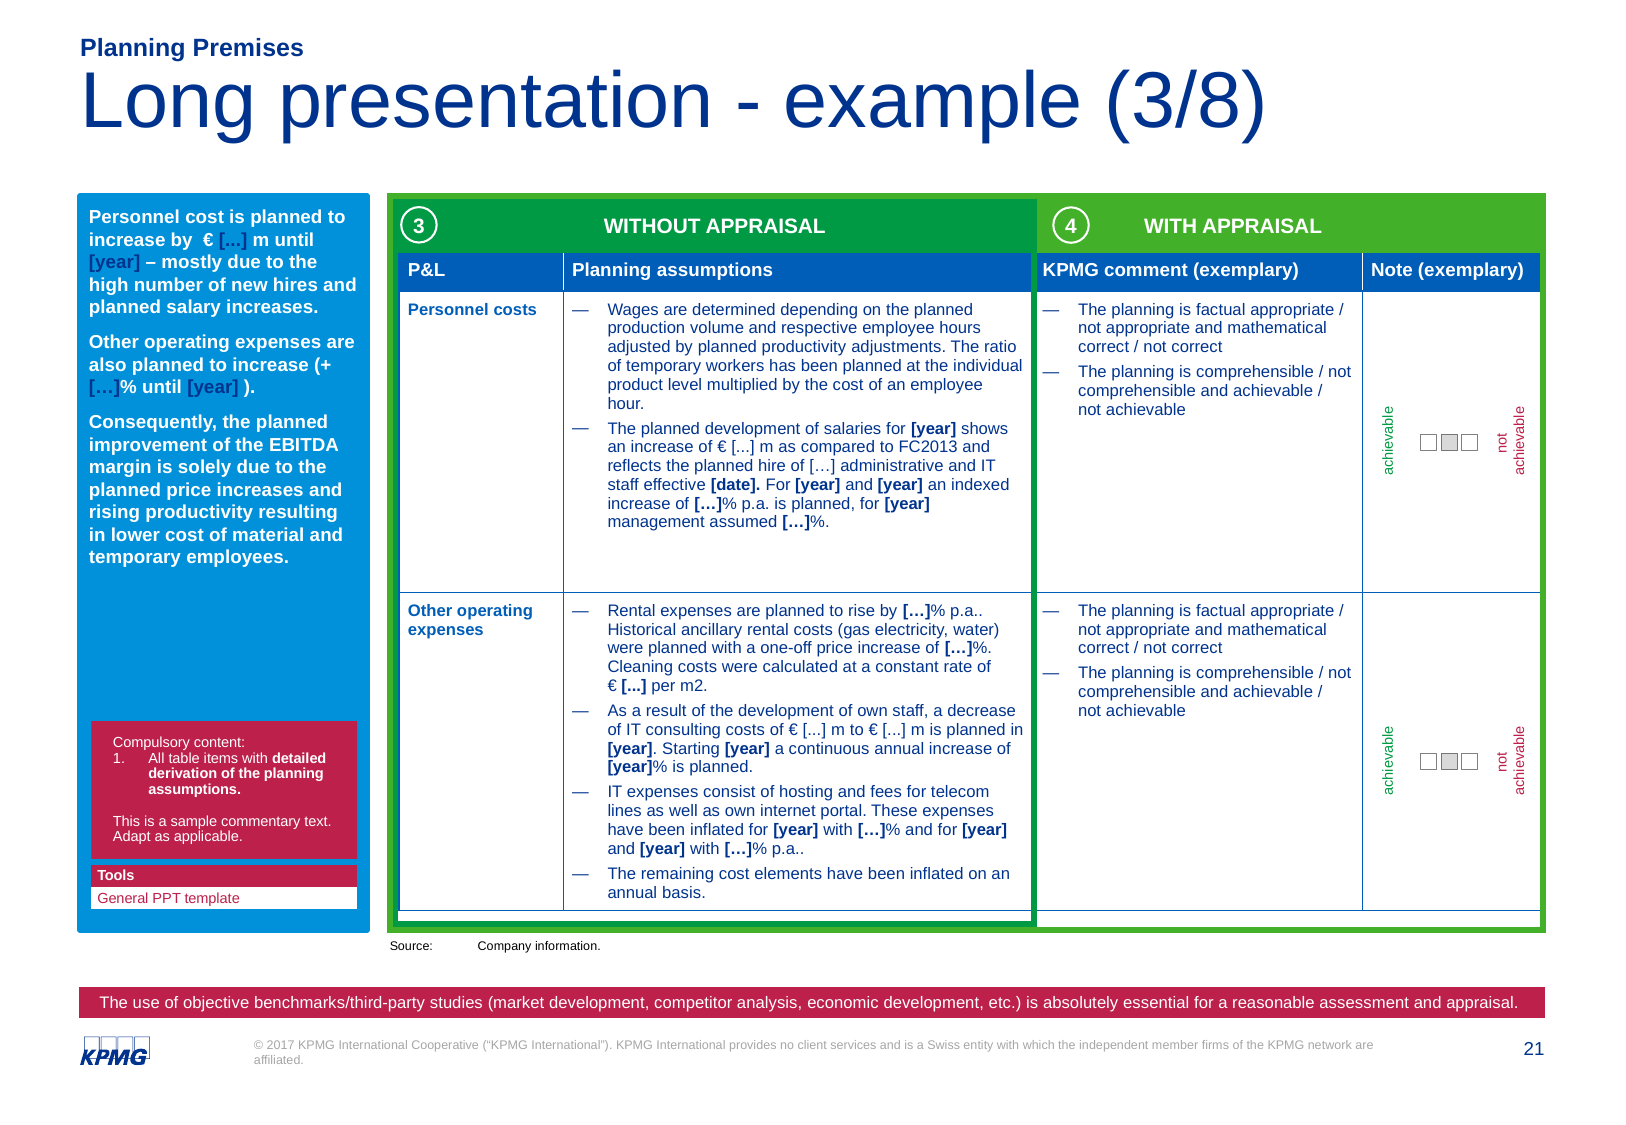

Planning Premises
# Long presentation - example (3/8)

Personnel cost is planned to increase by  € [...] m until [year] – mostly due to the high number of new hires and planned salary increases.
Other operating expenses are also planned to increase (+ […]% until [year] ).
Consequently, the planned improvement of the EBITDA margin is solely due to the planned price increases and rising productivity resulting in lower cost of material and temporary employees.
WITHOUT APPRAISAL
WITH APPRAISAL
3
4

| P&L | Planning assumptions | KPMG comment (exemplary) | Note (exemplary) |
| --- | --- | --- | --- |
| Personnel costs | Wages are determined depending on the planned production volume and respective employee hours adjusted by planned productivity adjustments. The ratio of temporary workers has been planned at the individual product level multiplied by the cost of an employee hour. The planned development of salaries for [year] shows an increase of € [...] m as compared to FC2013 and reflects the planned hire of […] administrative and IT staff effective [date]. For [year] and [year] an indexed increase of […]% p.a. is planned, for [year] management assumed […]%. | The planning is factual appropriate / not appropriate and mathematical correct / not correct The planning is comprehensible / not comprehensible and achievable / not achievable |  |
| Other operating expenses | Rental expenses are planned to rise by […]% p.a.. Historical ancillary rental costs (gas electricity, water) were planned with a one-off price increase of […]%. Cleaning costs were calculated at a constant rate of € [...] per m2. As a result of the development of own staff, a decrease of IT consulting costs of € [...] m to € [...] m is planned in [year]. Starting [year] a continuous annual increase of [year]% is planned. IT expenses consist of hosting and fees for telecom lines as well as own internet portal. These expenses have been inflated for [year] with […]% and for [year] and [year] with […]% p.a.. The remaining cost elements have been inflated on an annual basis. | The planning is factual appropriate / not appropriate and mathematical correct / not correct The planning is comprehensible / not comprehensible and achievable / not achievable |  |
not
achievable
achievable

not
achievable
achievable

Compulsory content:
All table items with detailed derivation of the planning assumptions.

This is a sample commentary text.
Adapt as applicable.
| Tools |
| --- |
| General PPT template |
Source:	Company information.
The use of objective benchmarks/third-party studies (market development, competitor analysis, economic development, etc.) is absolutely essential for a reasonable assessment and appraisal.